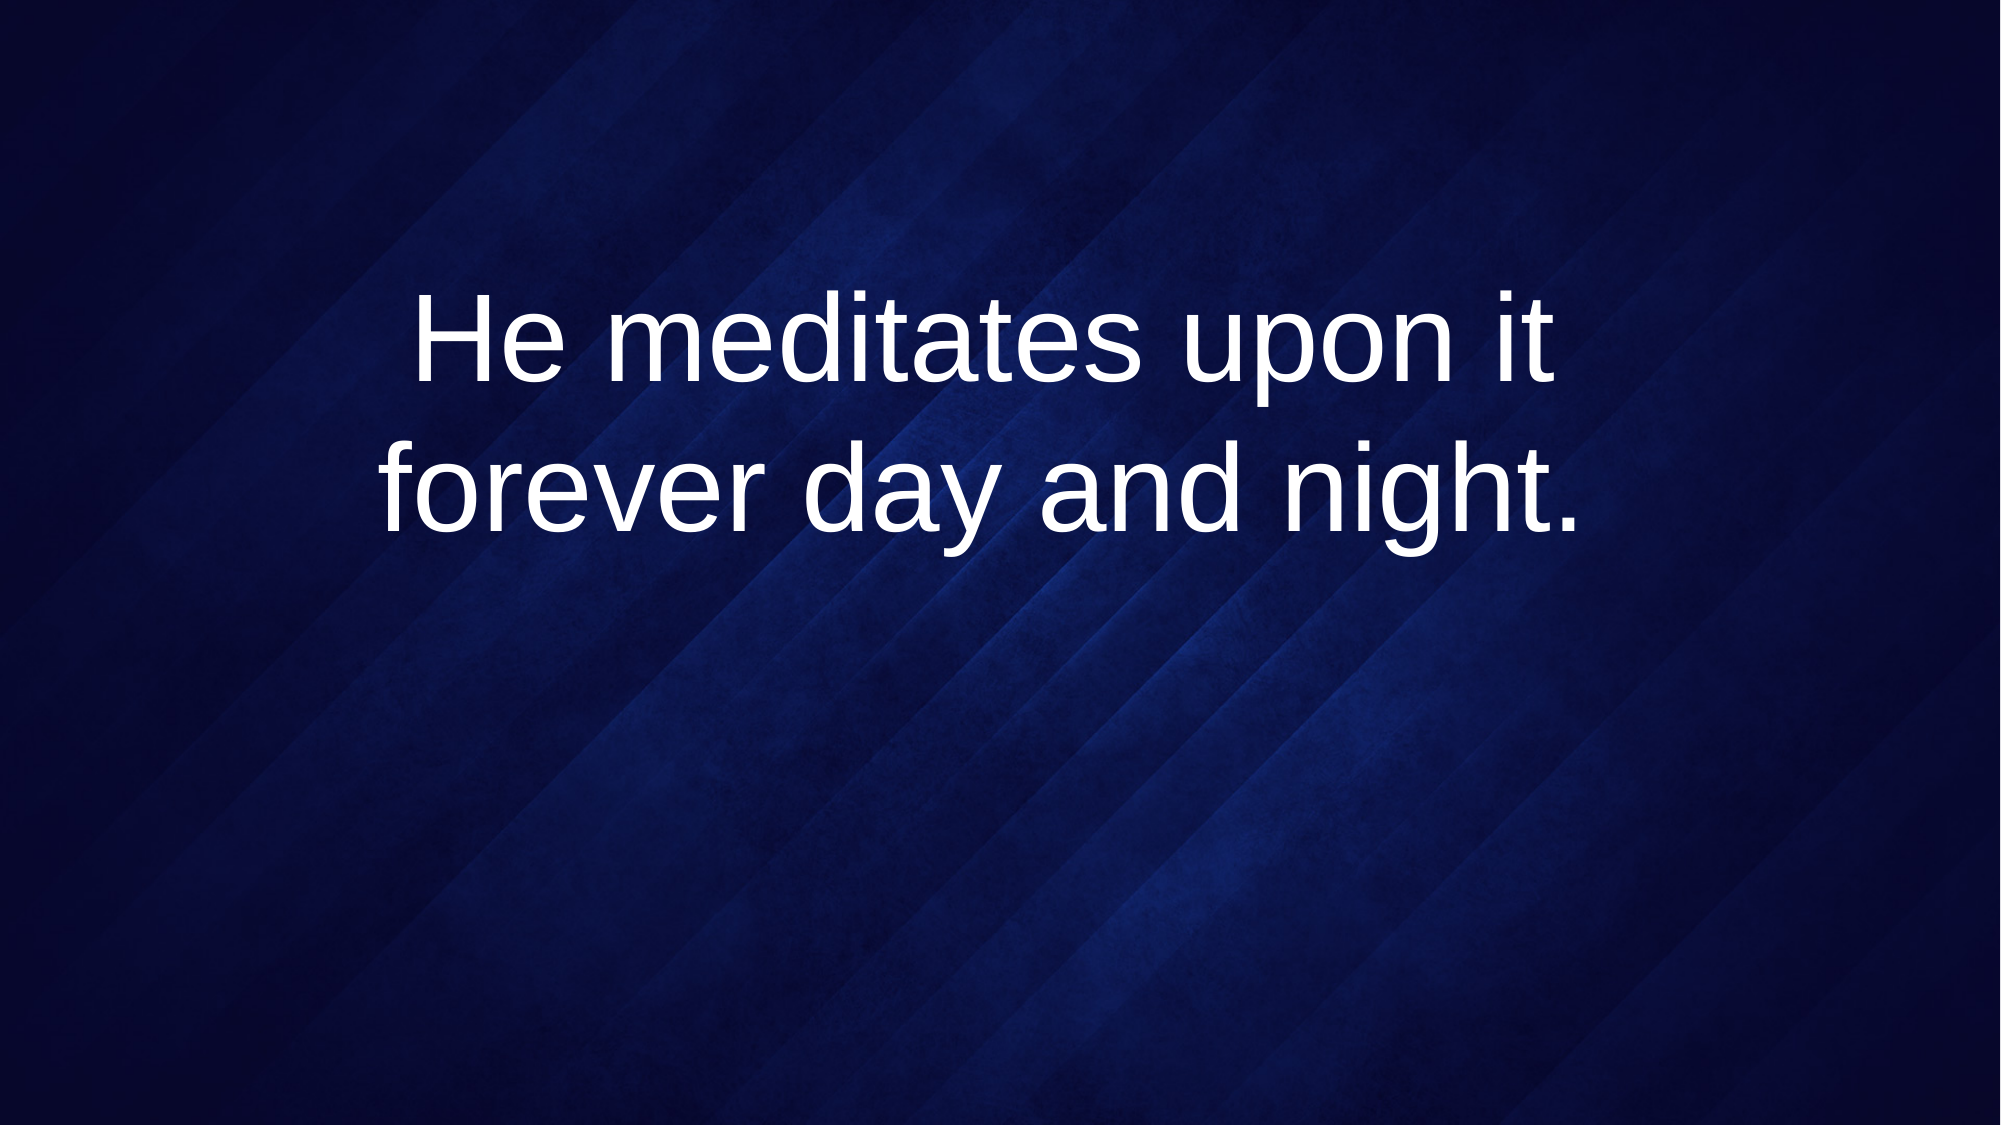

# He meditates upon it forever day and night.